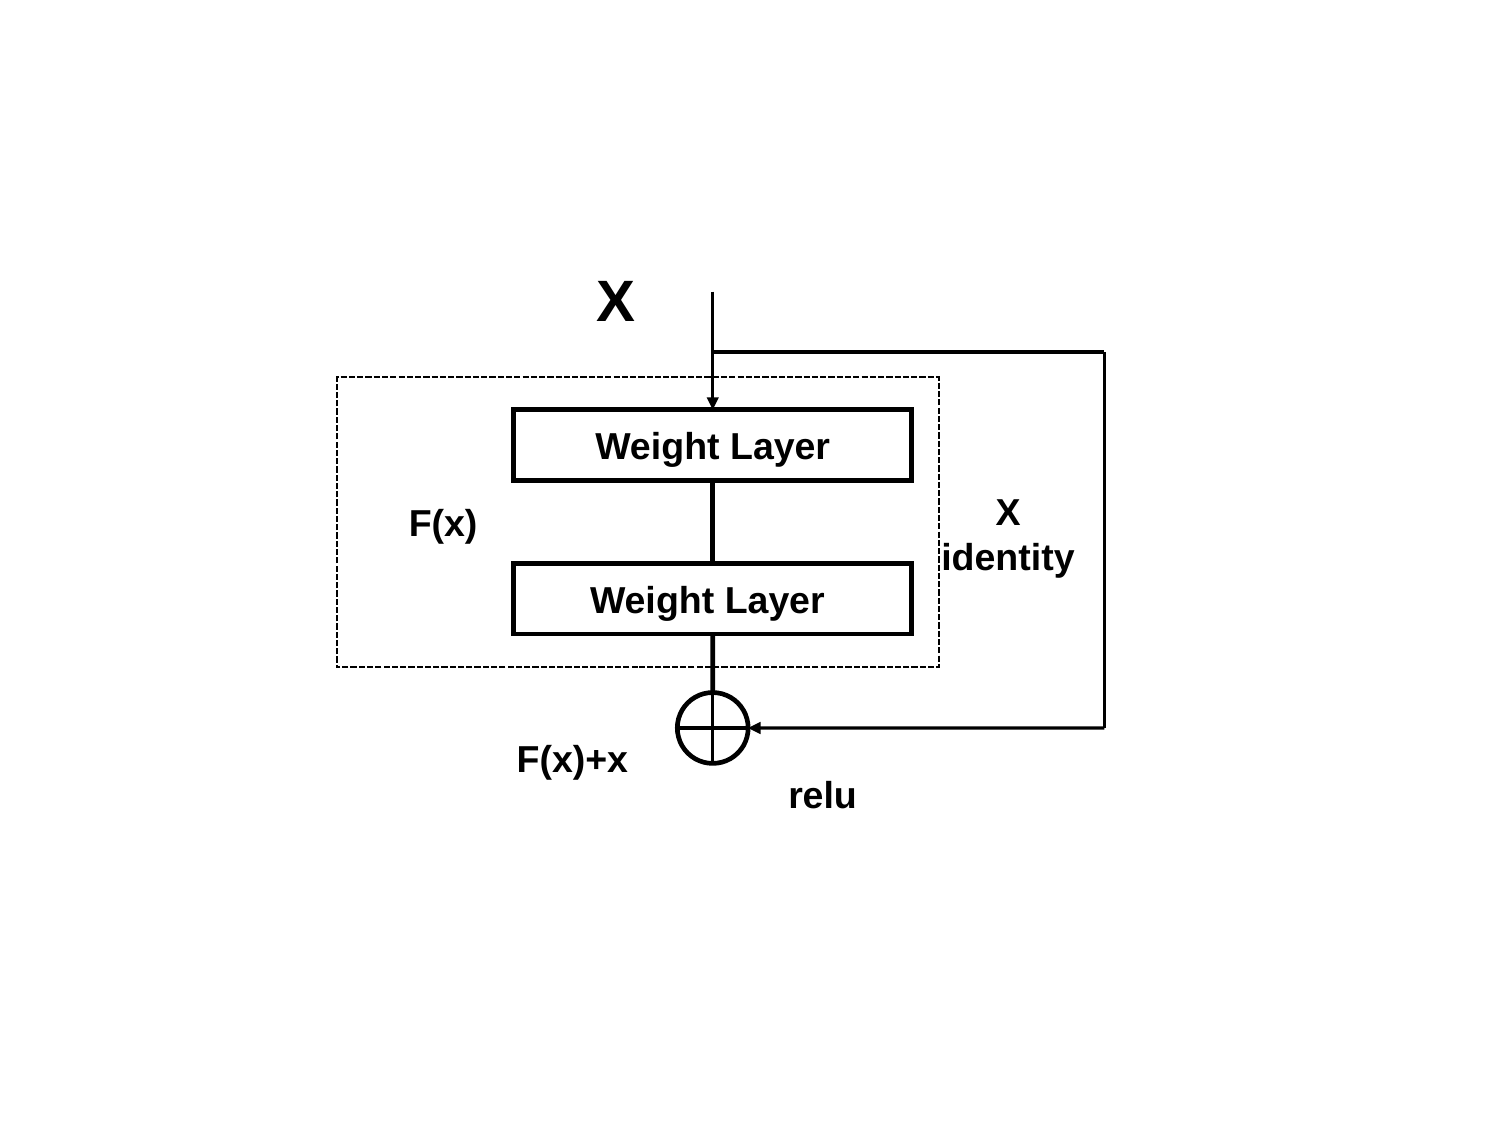

X

Weight Layer
X identity
F(x)

Weight Layer

F(x)+x
relu